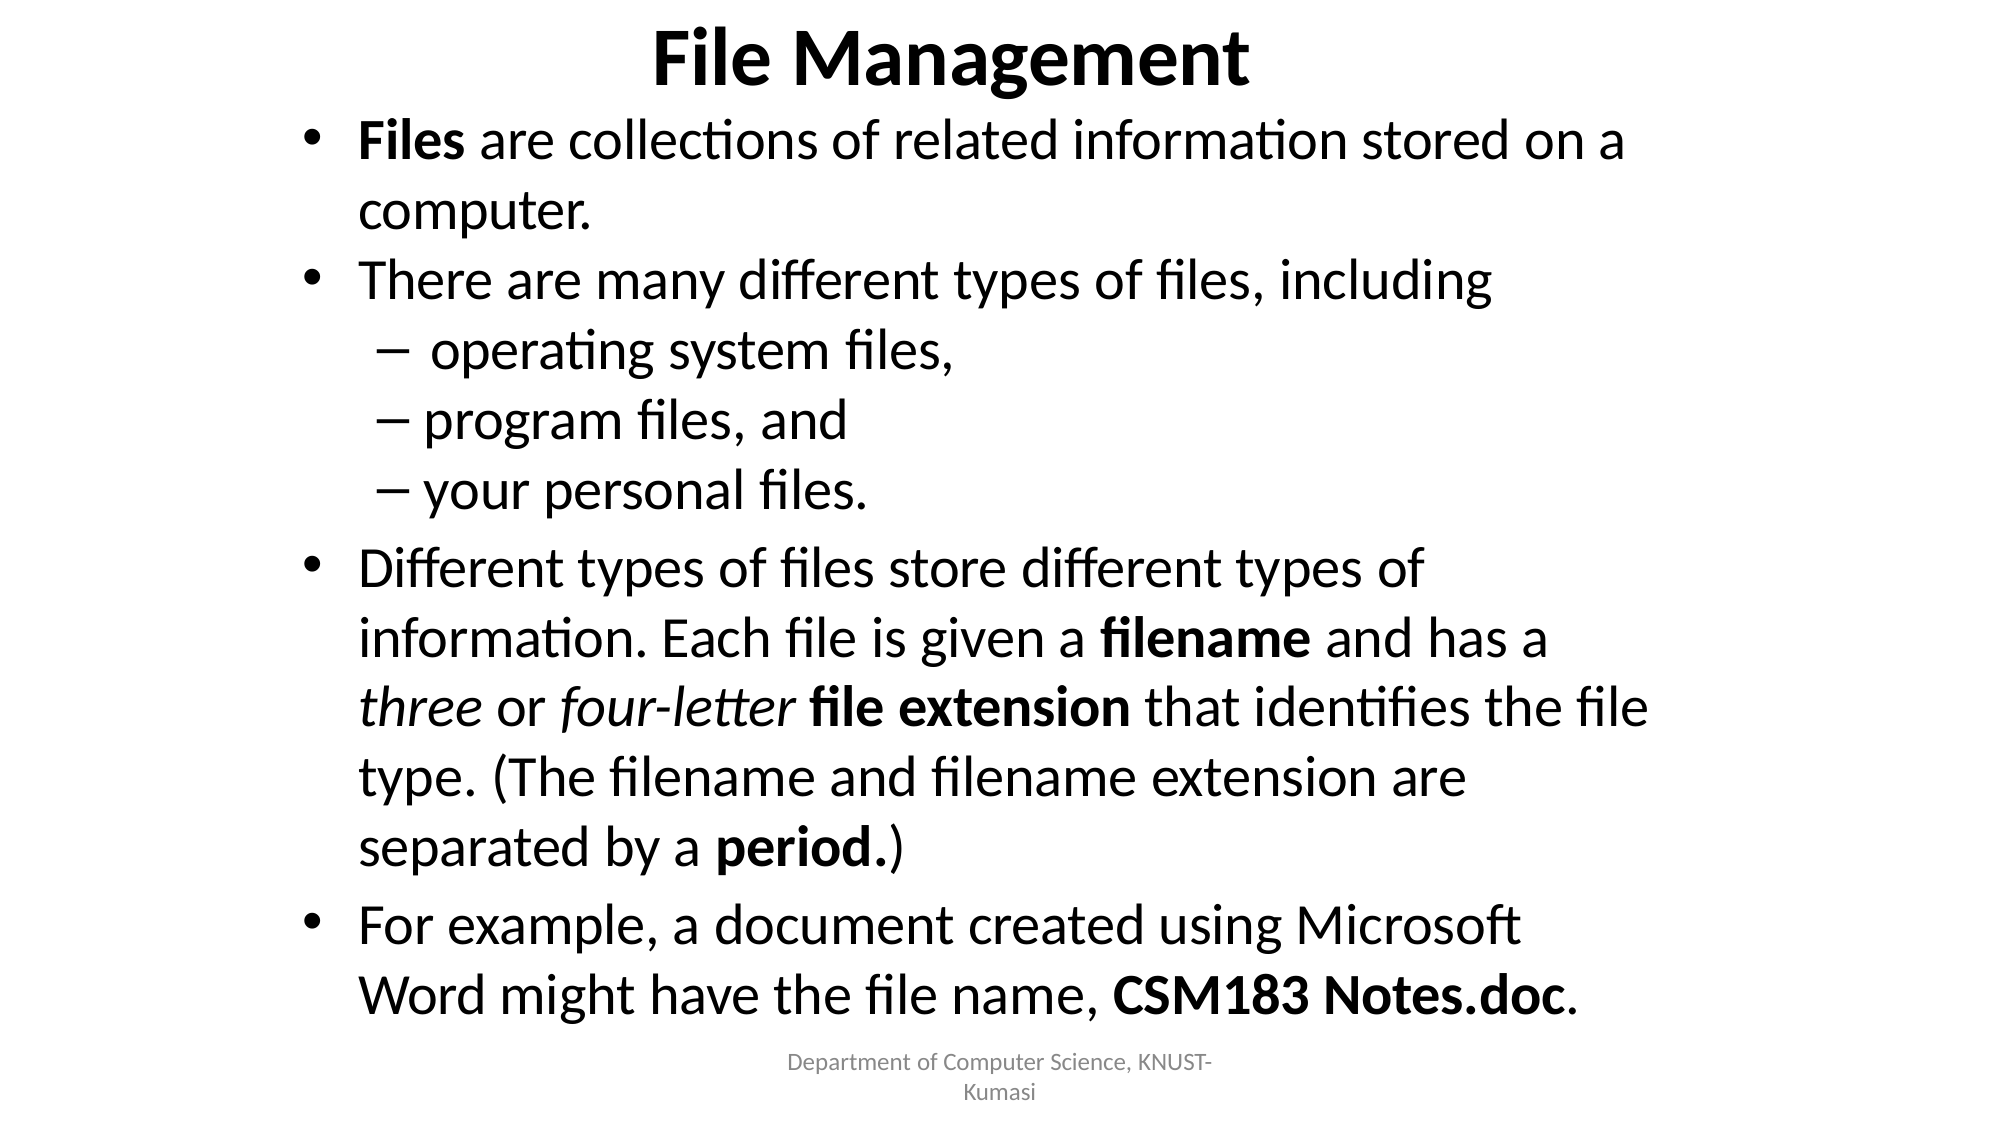

# File Management
Files are collections of related information stored on a computer.
There are many different types of files, including
operating system files,
program files, and
your personal files.
Different types of files store different types of information. Each file is given a filename and has a  three or four-letter file extension that identifies the file type. (The filename and filename extension are  separated by a period.)
For example, a document created using Microsoft Word might have the file name, CSM183 Notes.doc.
Department of Computer Science, KNUST-
Kumasi